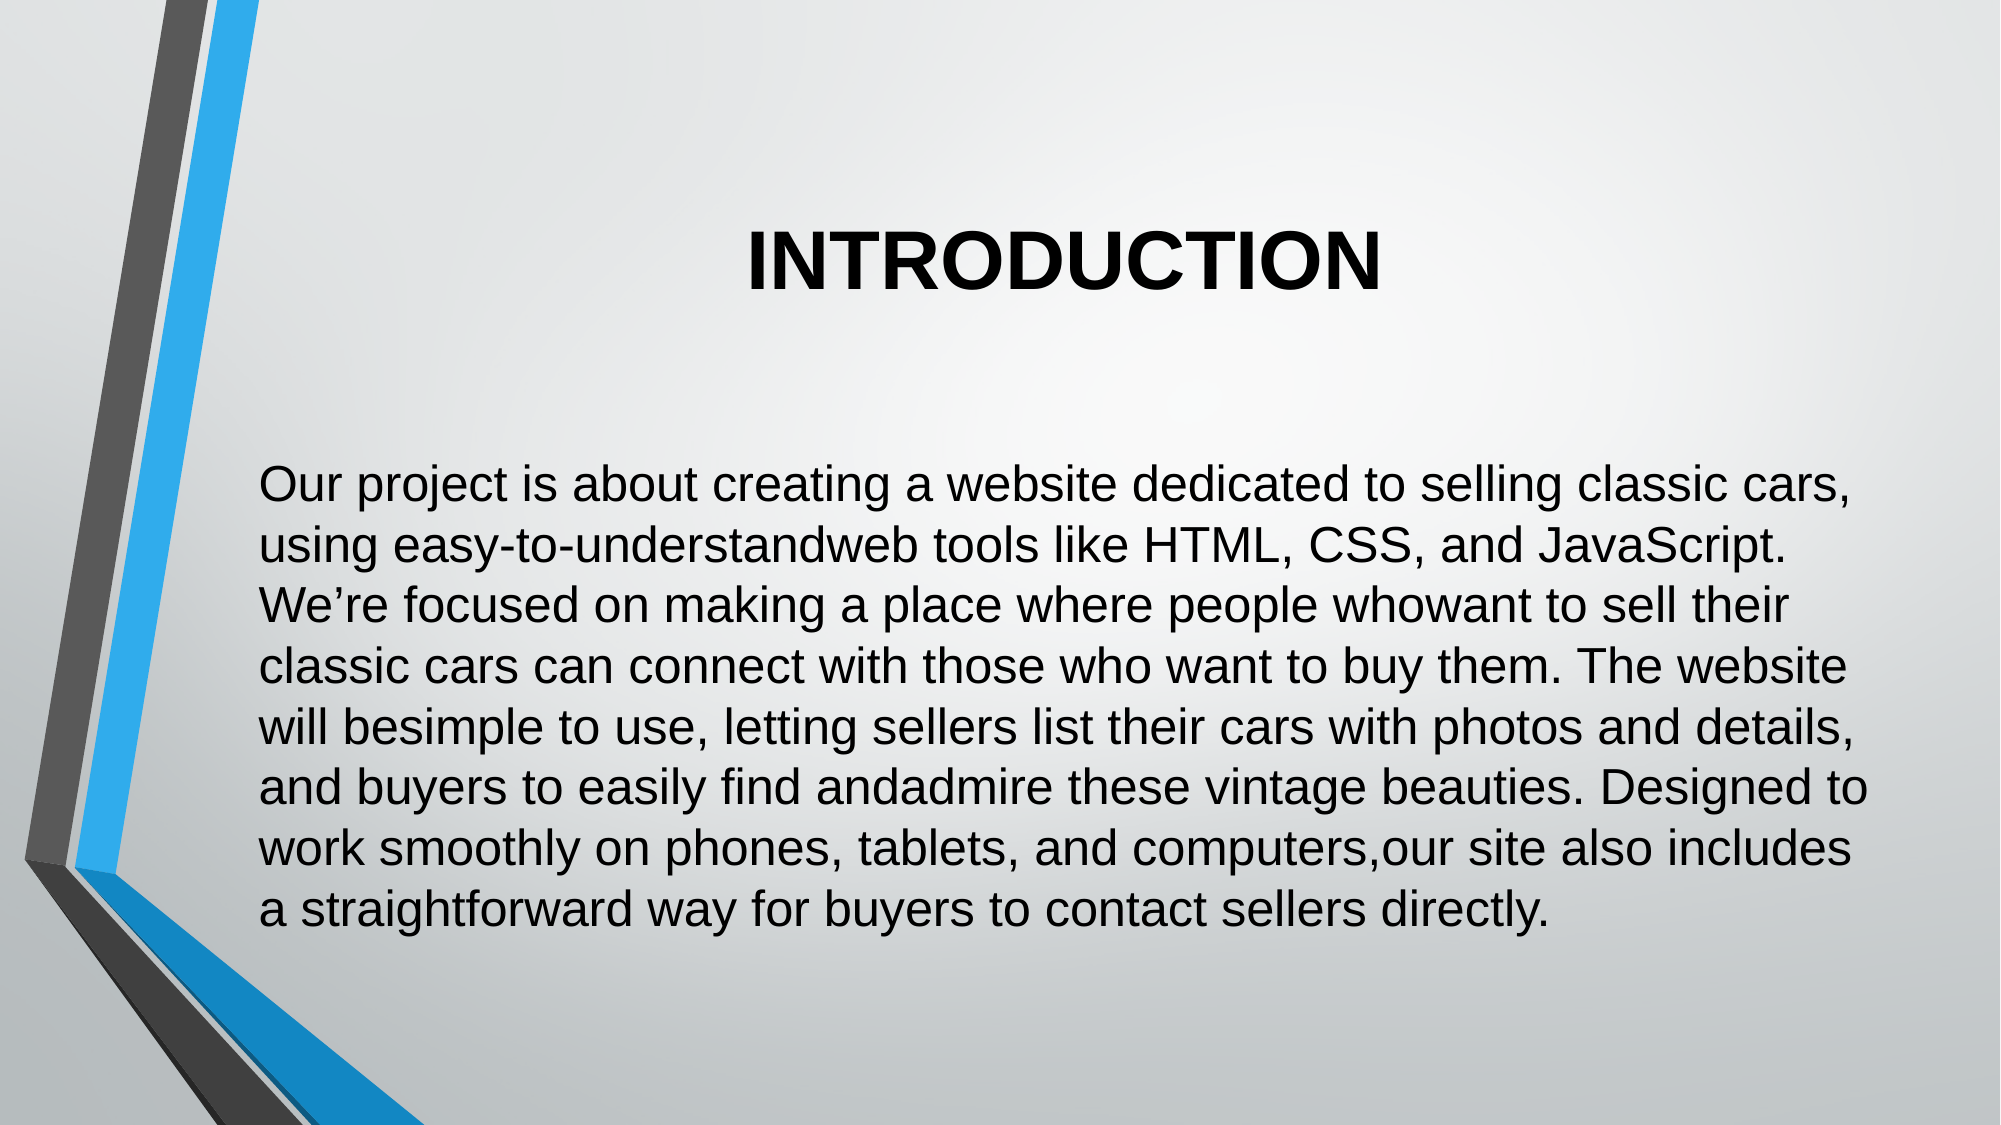

# INTRODUCTION
Our project is about creating a website dedicated to selling classic cars, using easy-to-understandweb tools like HTML, CSS, and JavaScript. We’re focused on making a place where people whowant to sell their classic cars can connect with those who want to buy them. The website will besimple to use, letting sellers list their cars with photos and details, and buyers to easily find andadmire these vintage beauties. Designed to work smoothly on phones, tablets, and computers,our site also includes a straightforward way for buyers to contact sellers directly.